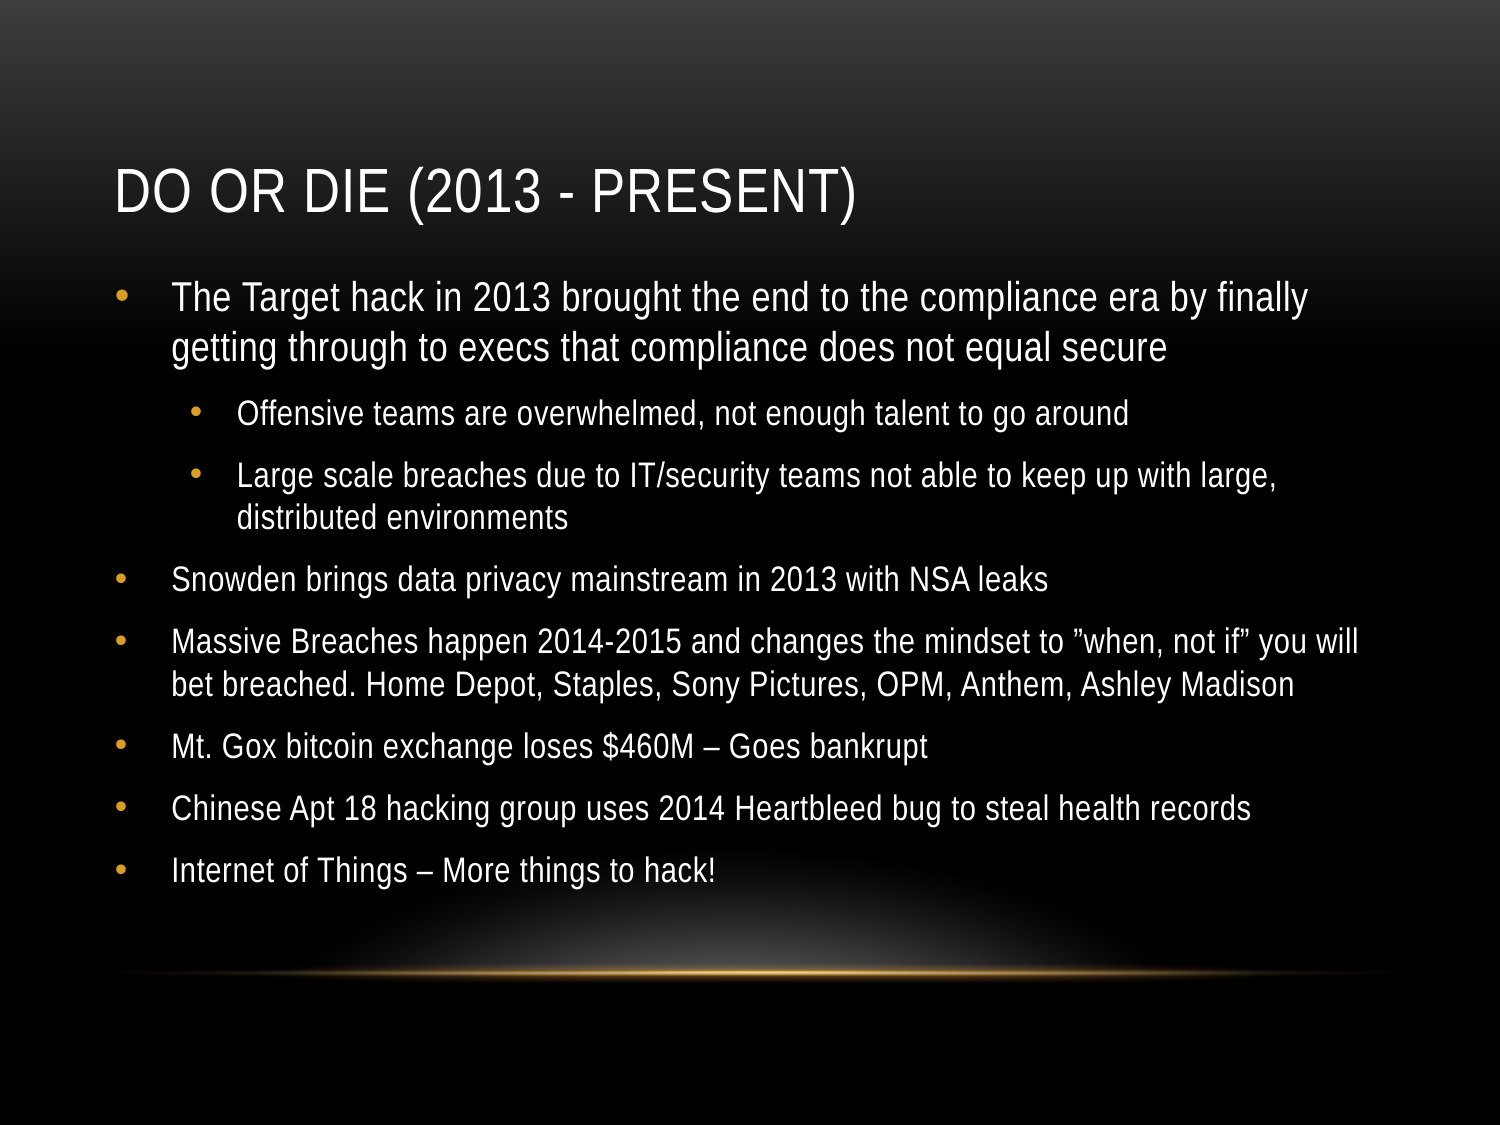

# Do or die (2013 - Present)
The Target hack in 2013 brought the end to the compliance era by finally getting through to execs that compliance does not equal secure
Offensive teams are overwhelmed, not enough talent to go around
Large scale breaches due to IT/security teams not able to keep up with large, distributed environments
Snowden brings data privacy mainstream in 2013 with NSA leaks
Massive Breaches happen 2014-2015 and changes the mindset to ”when, not if” you will bet breached. Home Depot, Staples, Sony Pictures, OPM, Anthem, Ashley Madison
Mt. Gox bitcoin exchange loses $460M – Goes bankrupt
Chinese Apt 18 hacking group uses 2014 Heartbleed bug to steal health records
Internet of Things – More things to hack!